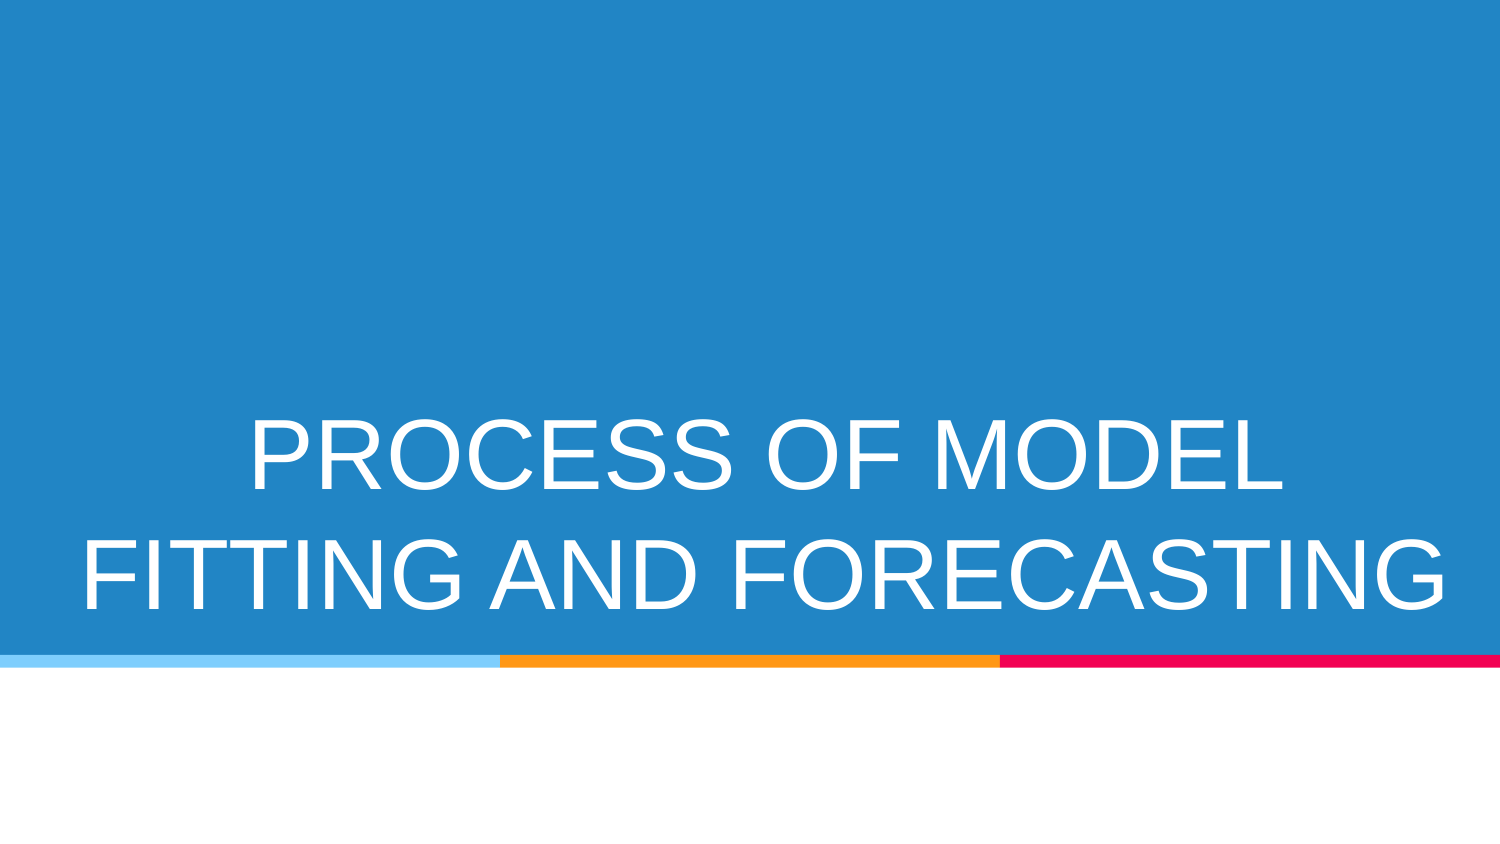

# PROCESS OF MODEL FITTING AND FORECASTING